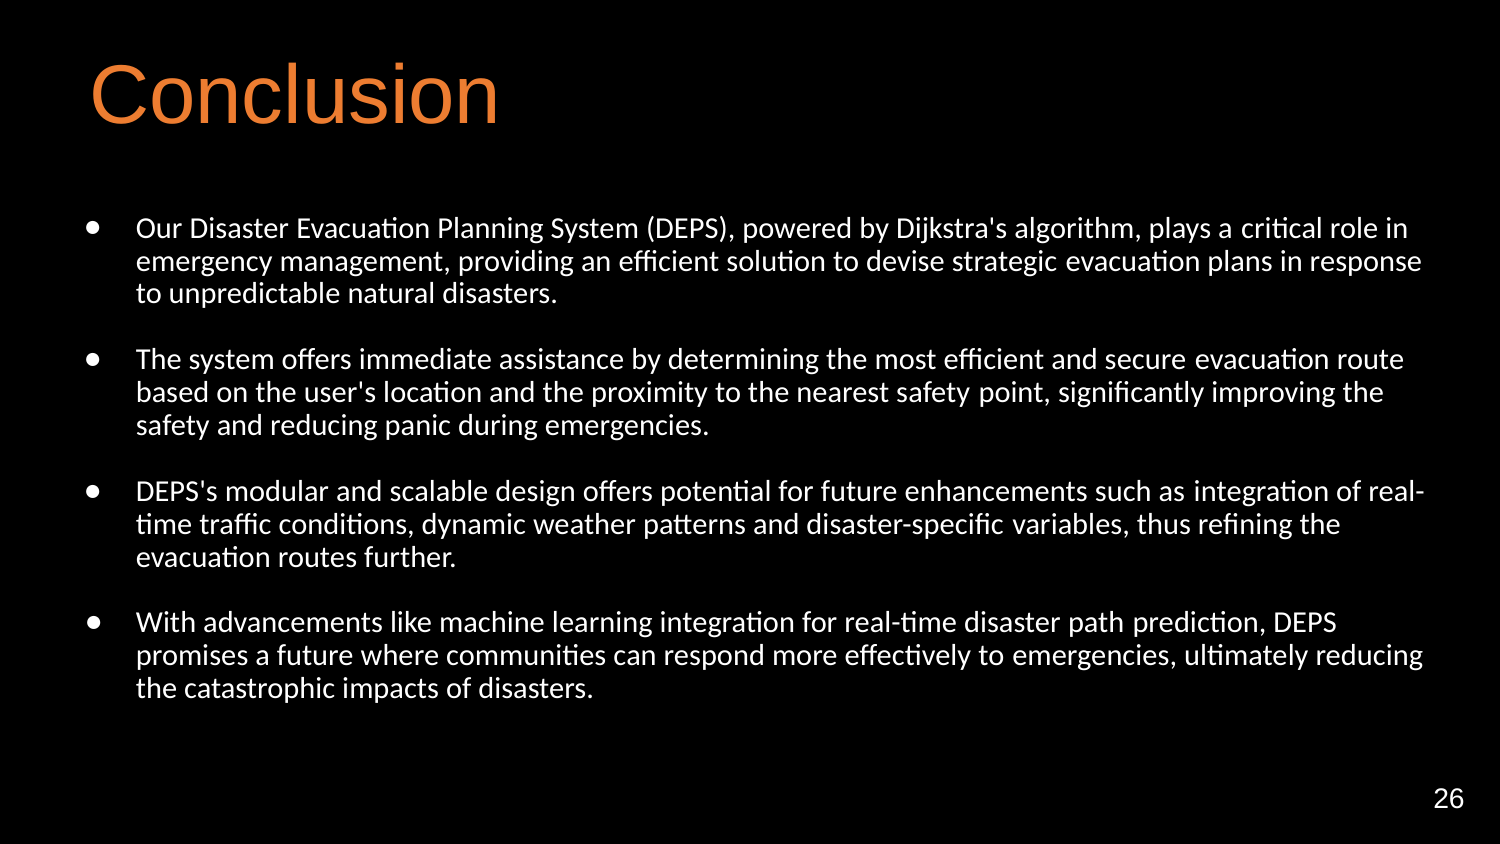

Conclusion​

Our Disaster Evacuation Planning System (DEPS), powered by Dijkstra's algorithm, plays a critical role in emergency management, providing an efficient solution to devise strategic evacuation plans in response to unpredictable natural disasters.

The system offers immediate assistance by determining the most efficient and secure evacuation route based on the user's location and the proximity to the nearest safety point, significantly improving the safety and reducing panic during emergencies.

DEPS's modular and scalable design offers potential for future enhancements such as integration of real-time traffic conditions, dynamic weather patterns and disaster-specific variables, thus refining the evacuation routes further.

With advancements like machine learning integration for real-time disaster path prediction, DEPS promises a future where communities can respond more effectively to emergencies, ultimately reducing the catastrophic impacts of disasters.

26